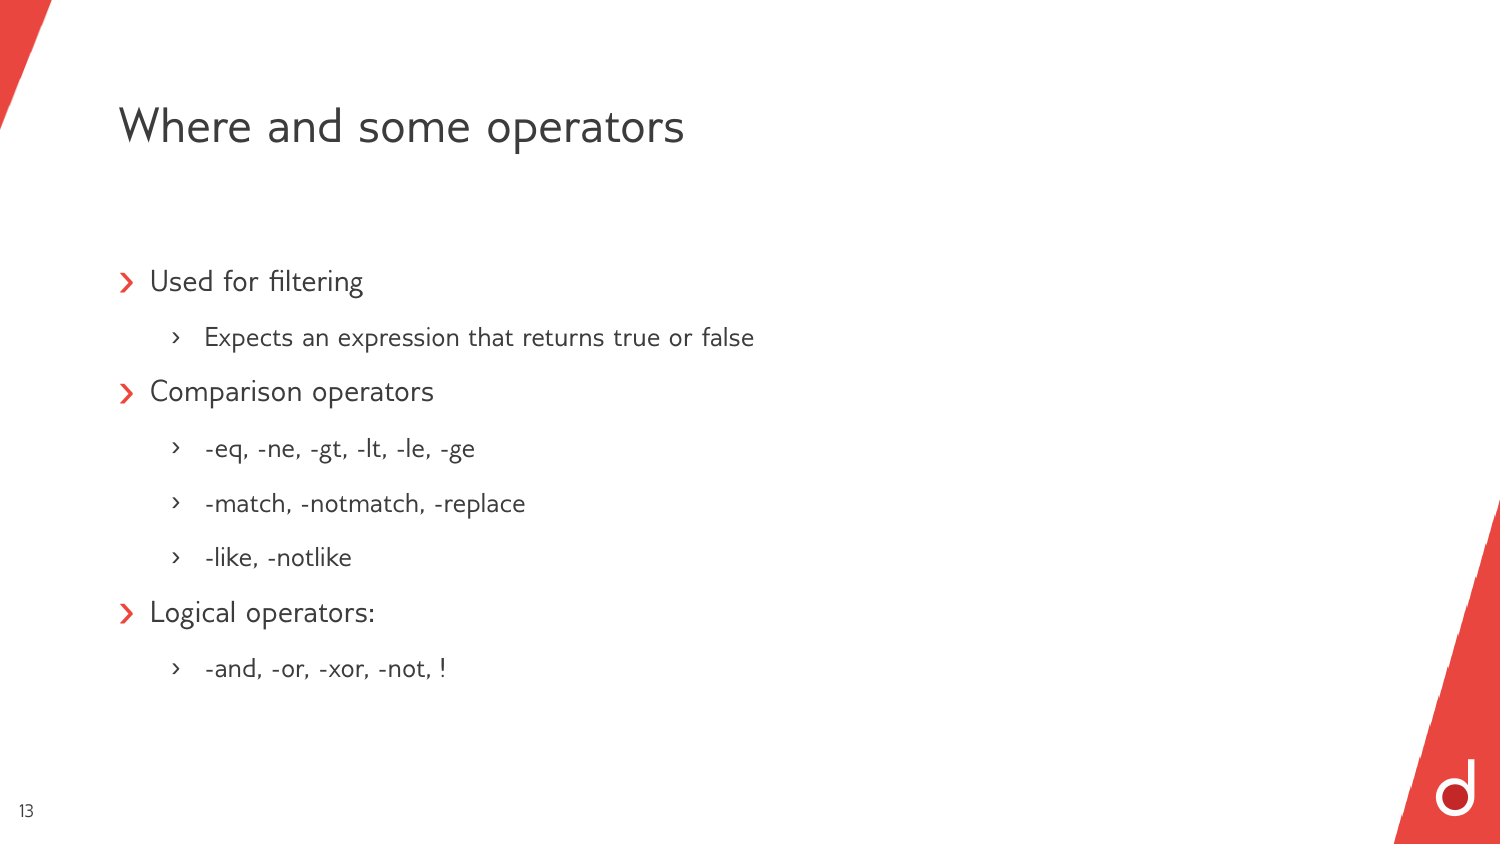

# Where and some operators
Used for filtering
Expects an expression that returns true or false
Comparison operators
-eq, -ne, -gt, -lt, -le, -ge
-match, -notmatch, -replace
-like, -notlike
Logical operators:
-and, -or, -xor, -not, !
13